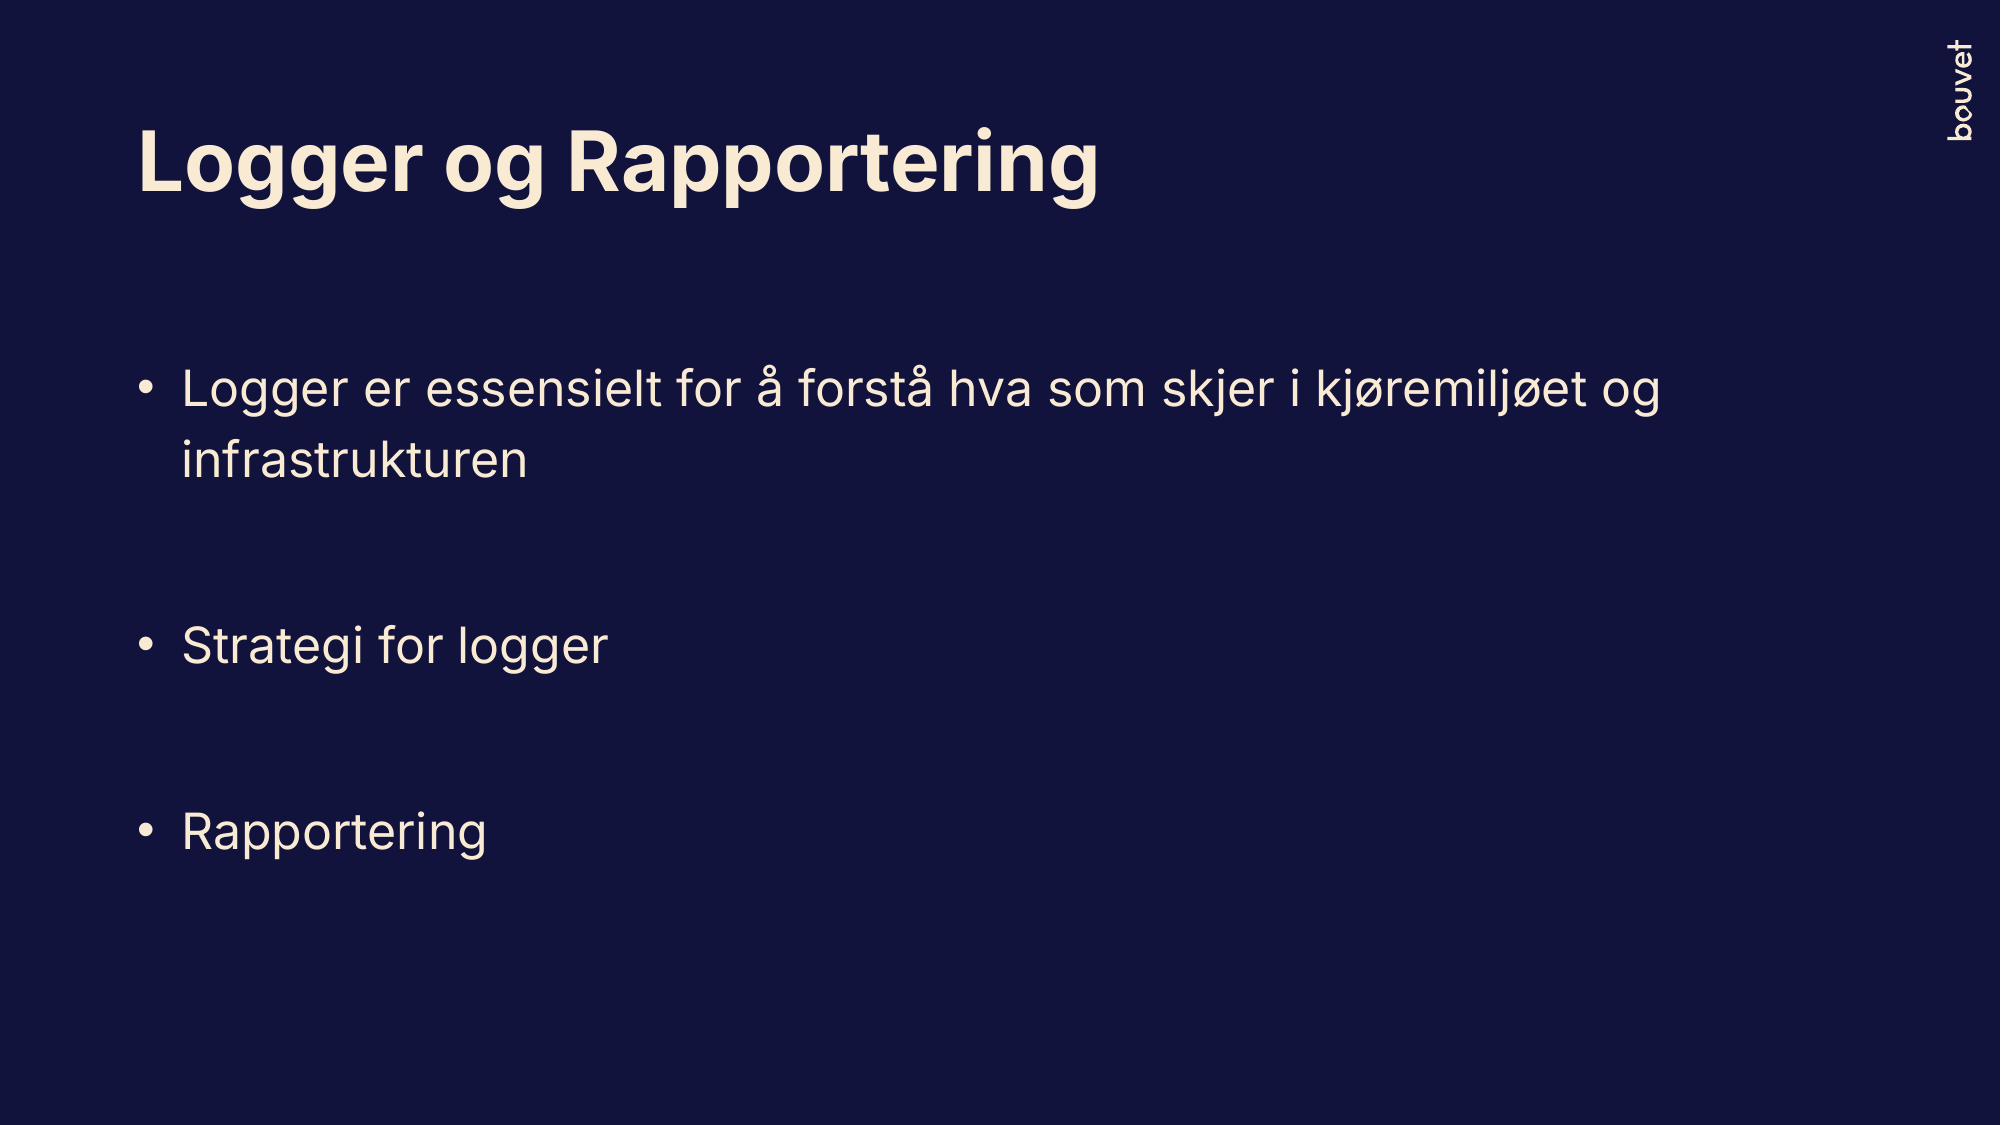

# Logger og Rapportering

Logger er essensielt for å forstå hva som skjer i kjøremiljøet og infrastrukturen

Strategi for logger

Rapportering